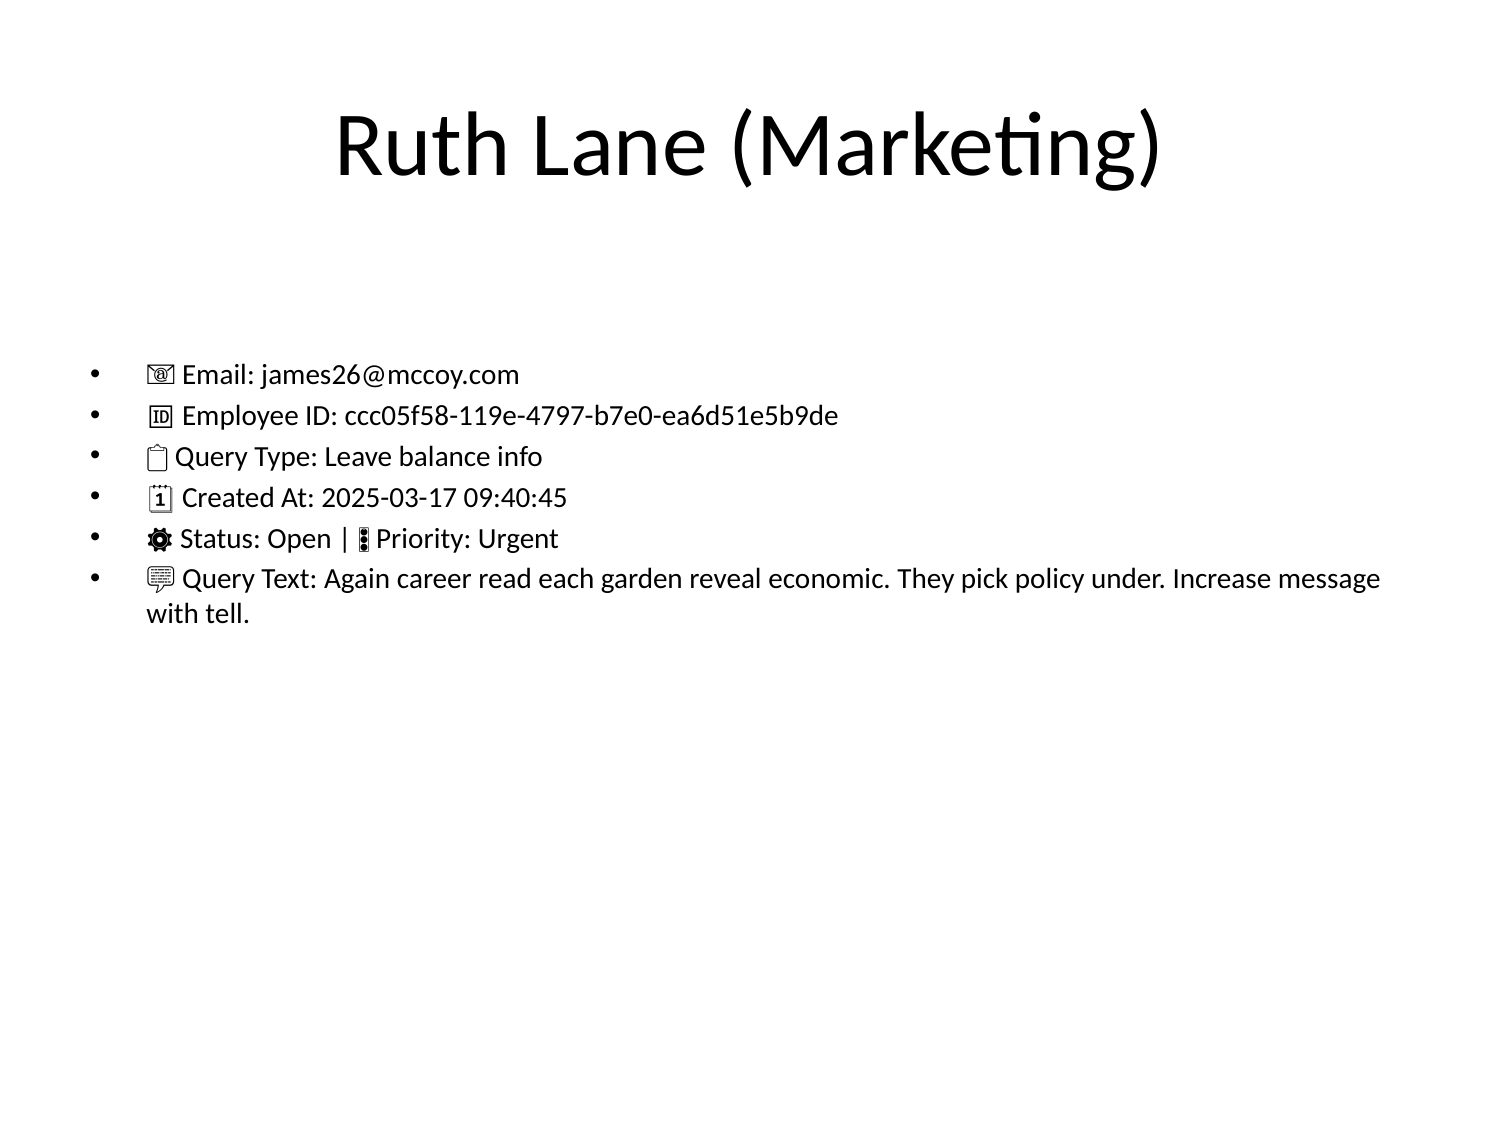

# Ruth Lane (Marketing)

📧 Email: james26@mccoy.com
🆔 Employee ID: ccc05f58-119e-4797-b7e0-ea6d51e5b9de
📋 Query Type: Leave balance info
🗓 Created At: 2025-03-17 09:40:45
⚙ Status: Open | 🚦 Priority: Urgent
💬 Query Text: Again career read each garden reveal economic. They pick policy under. Increase message with tell.